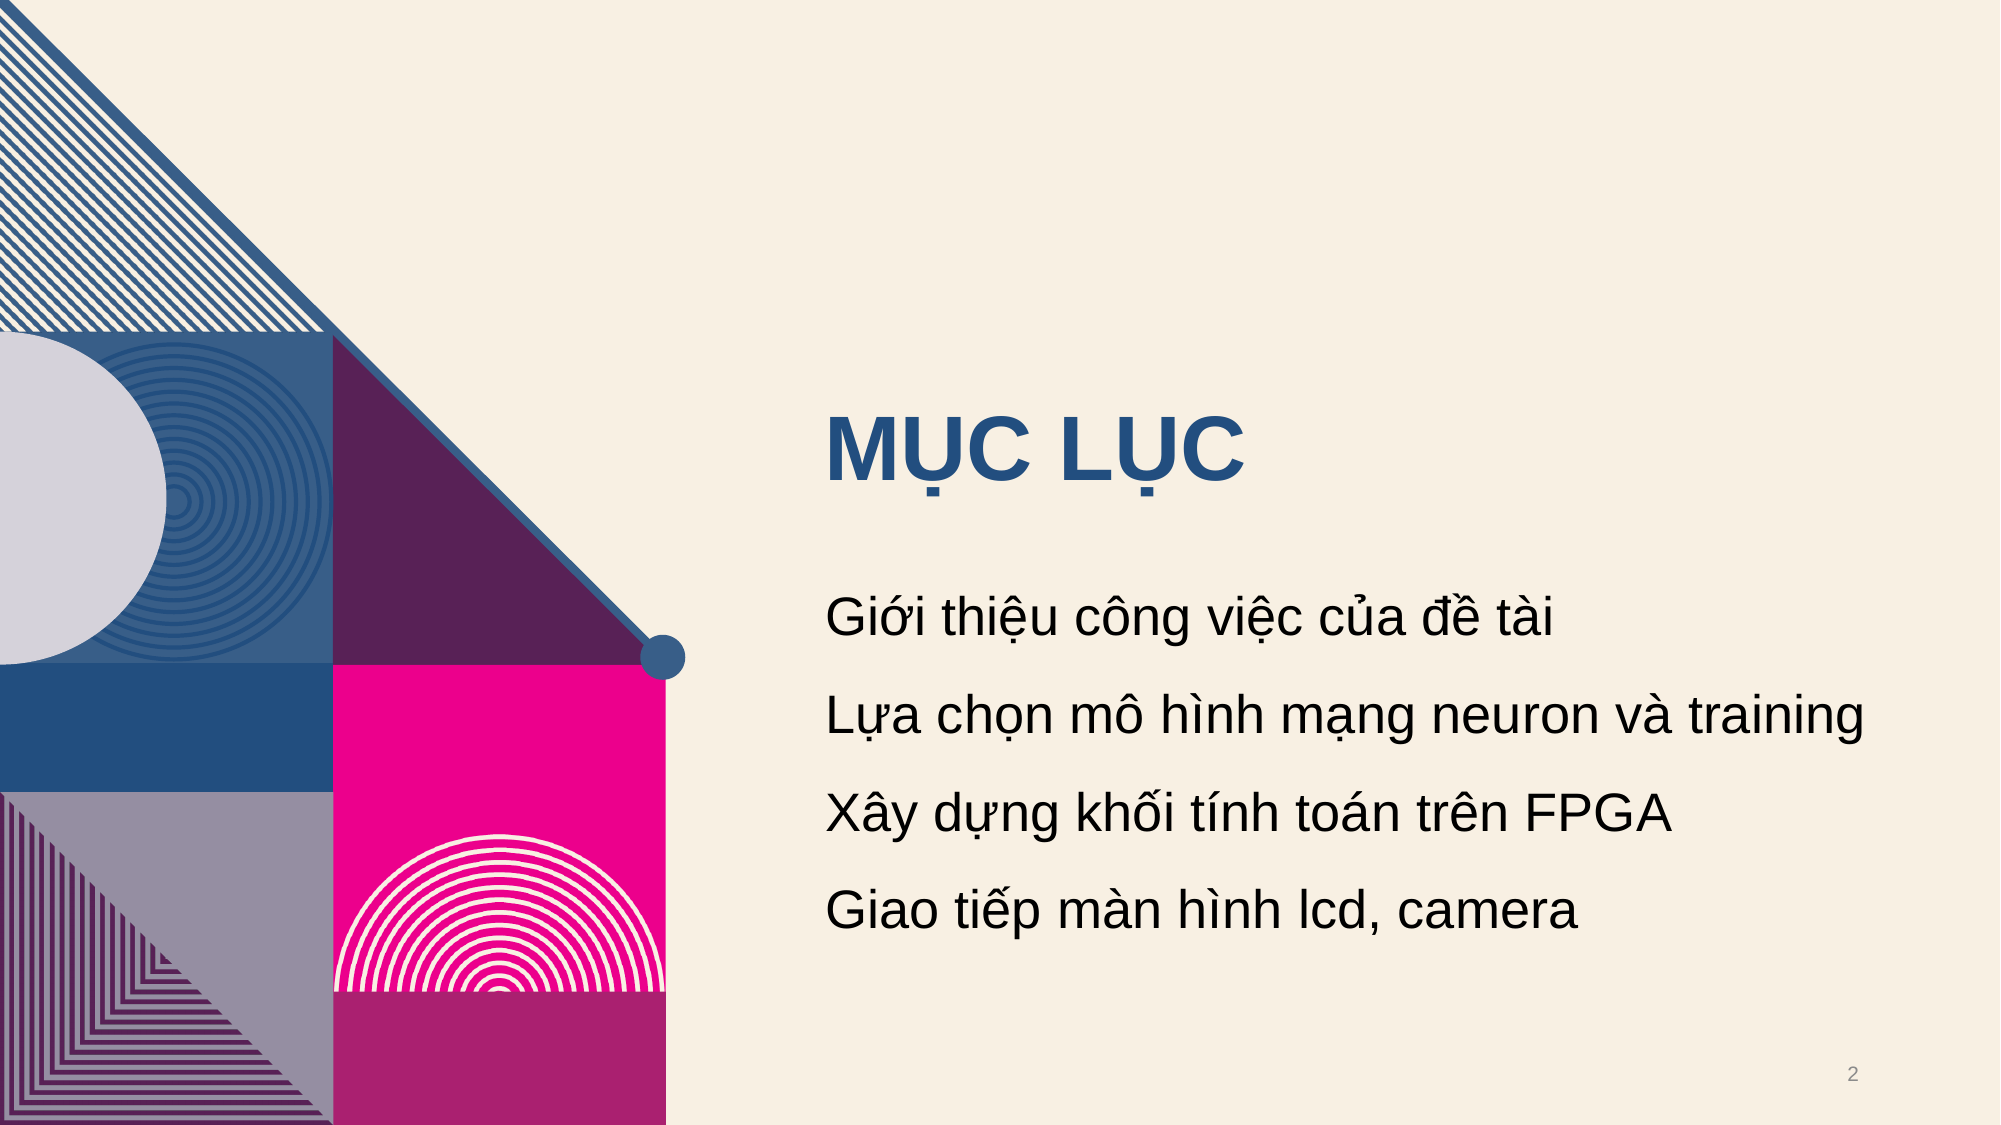

# MỤC LỤC
Giới thiệu công việc của đề tài
Lựa chọn mô hình mạng neuron và training
Xây dựng khối tính toán trên FPGA
Giao tiếp màn hình lcd, camera
2